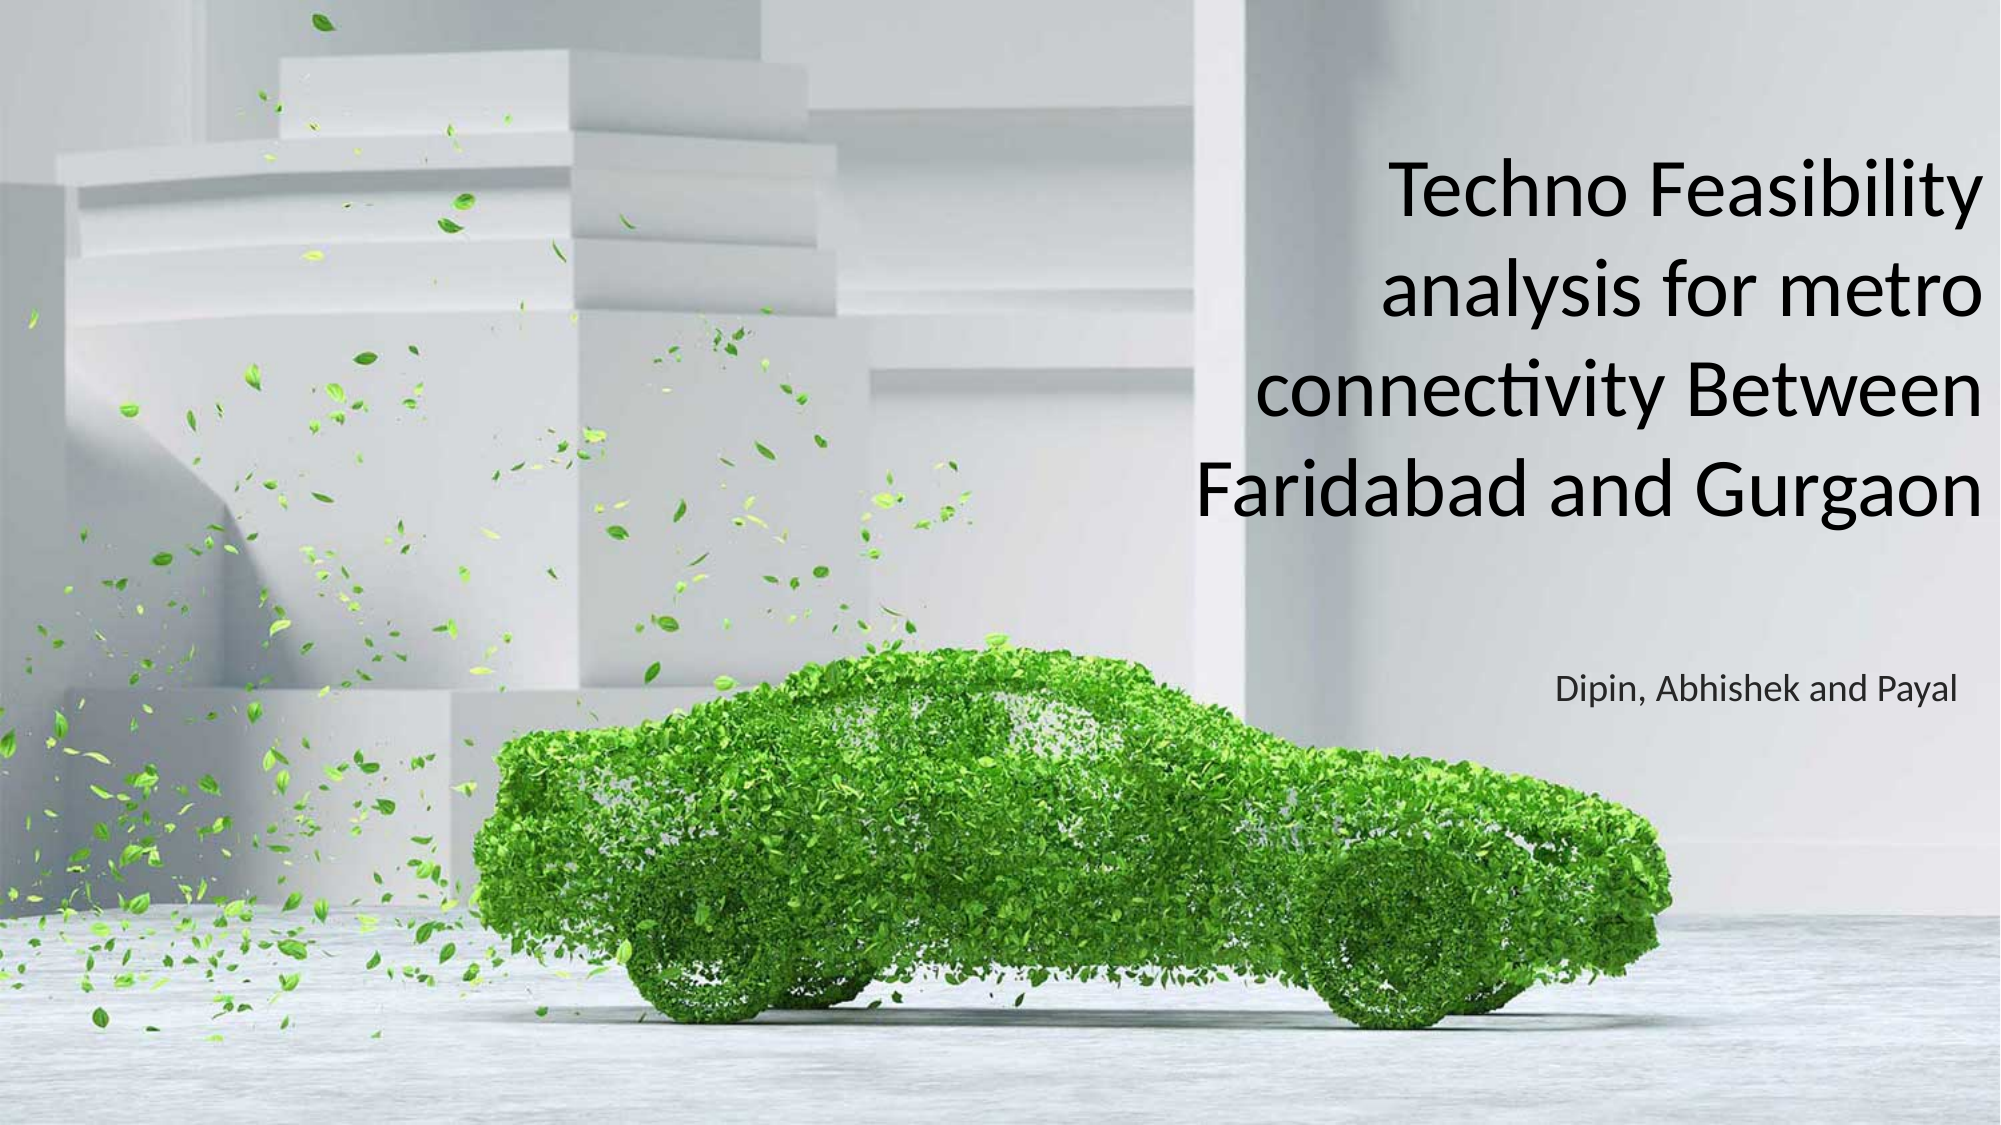

Techno Feasibility analysis for metro connectivity Between Faridabad and Gurgaon
Dipin, Abhishek and Payal